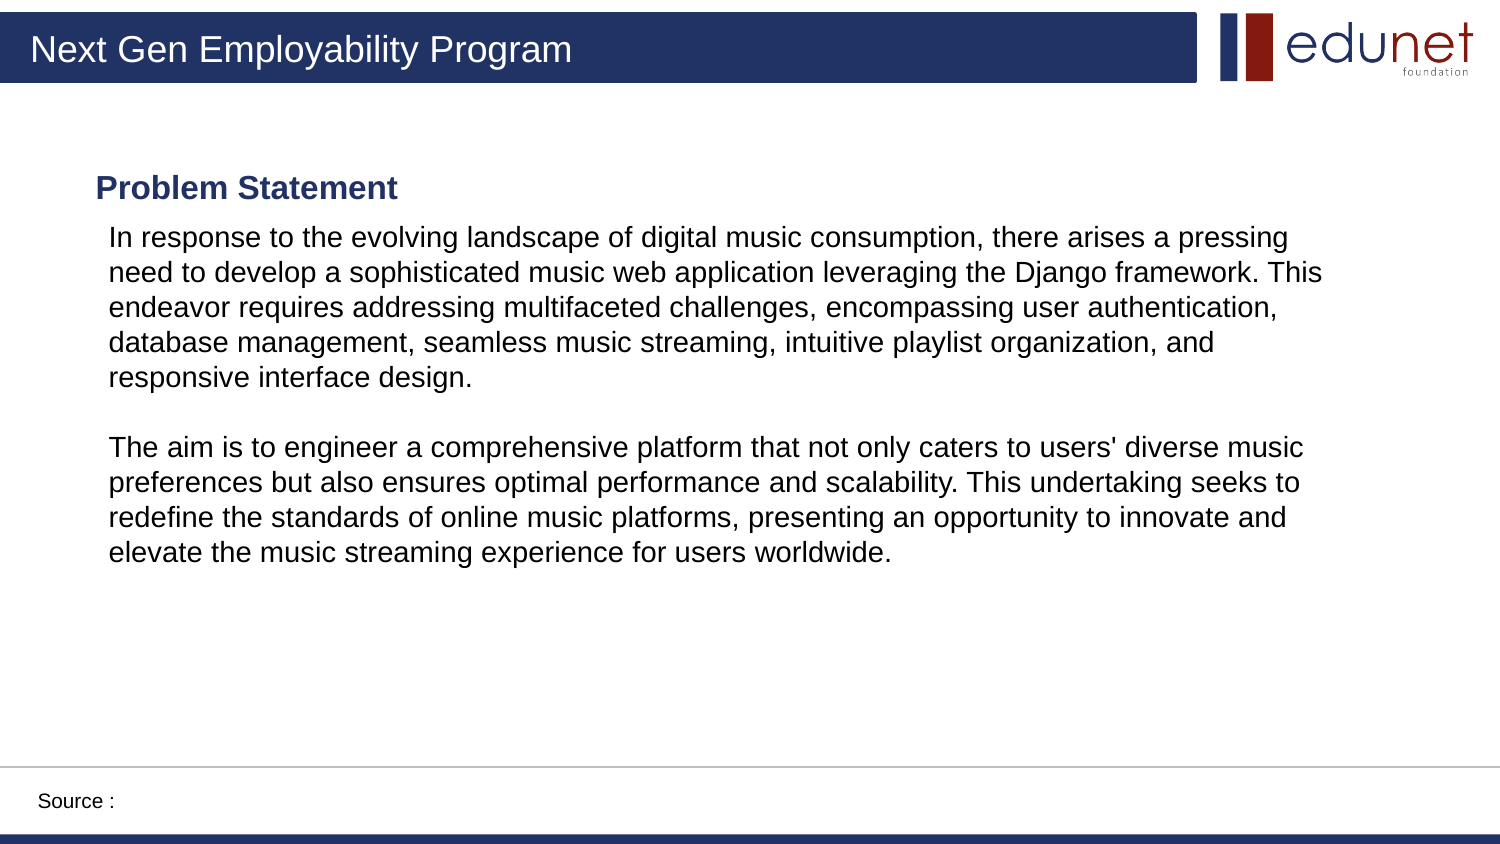

Problem Statement
In response to the evolving landscape of digital music consumption, there arises a pressing need to develop a sophisticated music web application leveraging the Django framework. This endeavor requires addressing multifaceted challenges, encompassing user authentication, database management, seamless music streaming, intuitive playlist organization, and responsive interface design.

The aim is to engineer a comprehensive platform that not only caters to users' diverse music preferences but also ensures optimal performance and scalability. This undertaking seeks to redefine the standards of online music platforms, presenting an opportunity to innovate and elevate the music streaming experience for users worldwide.
Source :